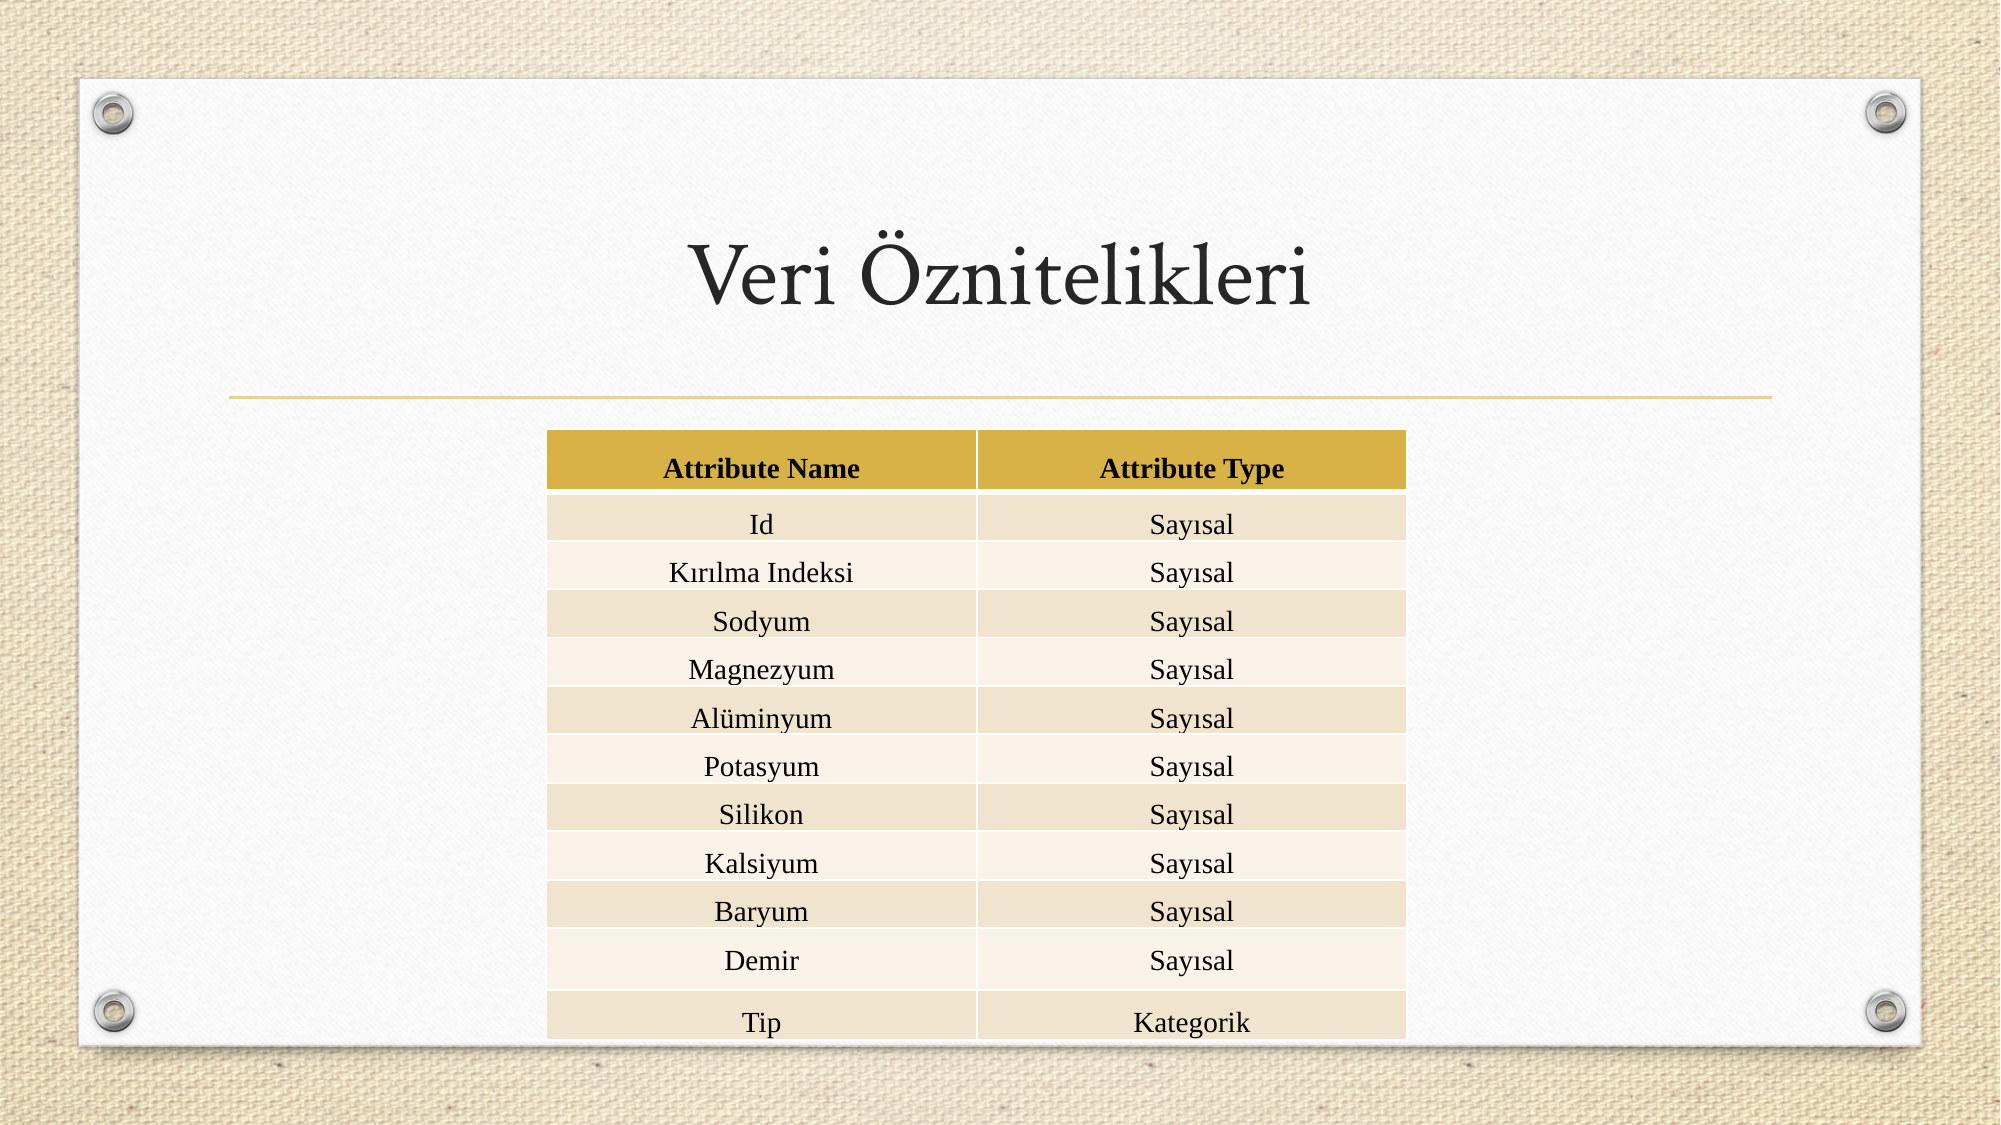

# Veri Öznitelikleri
| Attribute Name | Attribute Type |
| --- | --- |
| Id | Sayısal |
| Kırılma Indeksi | Sayısal |
| Sodyum | Sayısal |
| Magnezyum | Sayısal |
| Alüminyum | Sayısal |
| Potasyum | Sayısal |
| Silikon | Sayısal |
| Kalsiyum | Sayısal |
| Baryum | Sayısal |
| Demir | Sayısal |
| Tip | Kategorik |